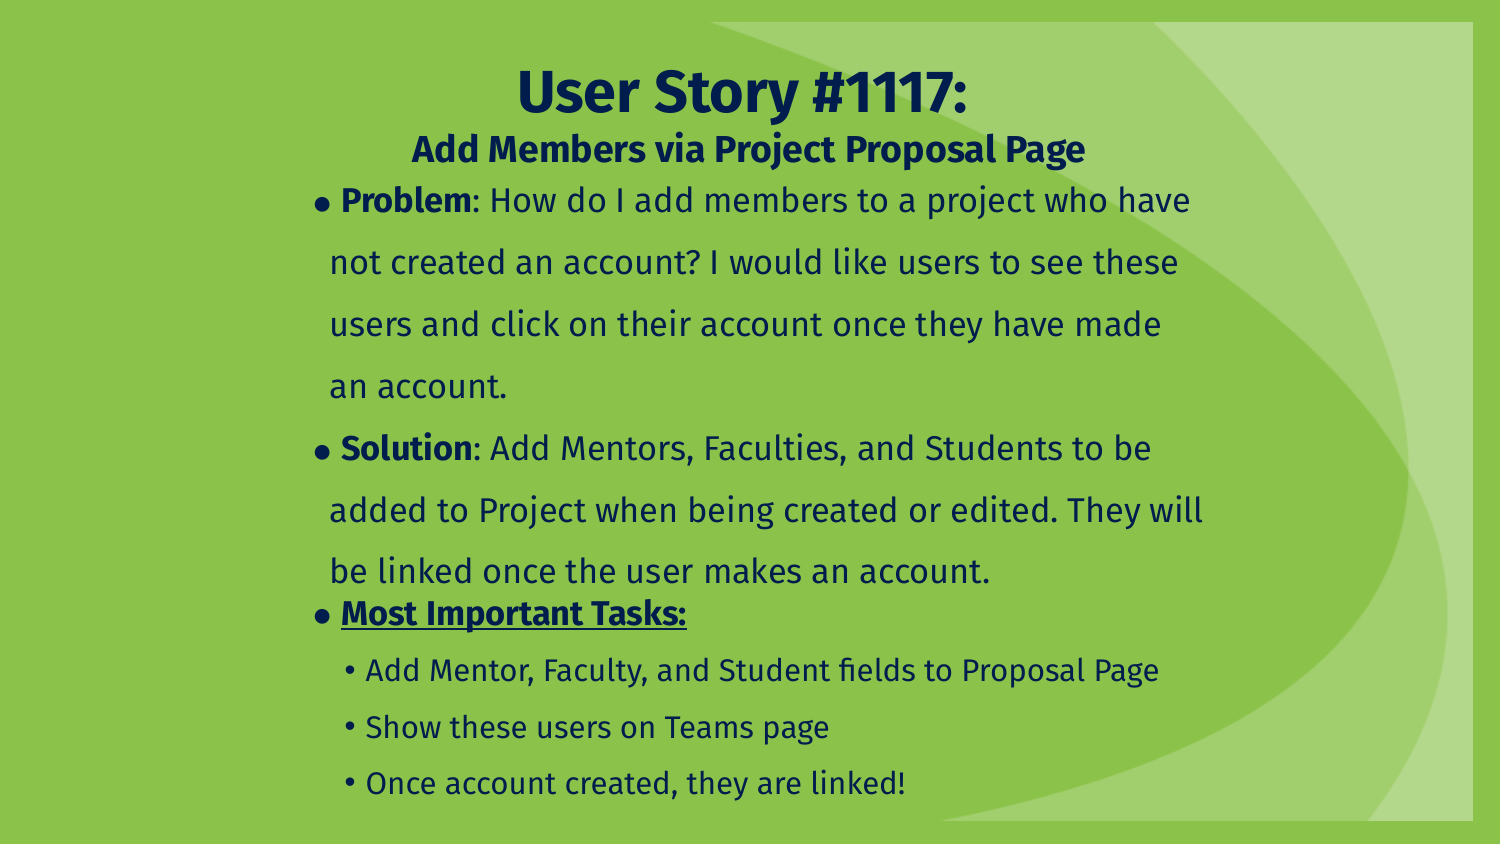

# User Story #1117: Add Members via Project Proposal Page

 Problem: How do I add members to a project who have not created an account? I would like users to see these users and click on their account once they have made an account.
 Solution: Add Mentors, Faculties, and Students to be added to Project when being created or edited. They will be linked once the user makes an account.
 Most Important Tasks:
Add Mentor, Faculty, and Student fields to Proposal Page
Show these users on Teams page
Once account created, they are linked!